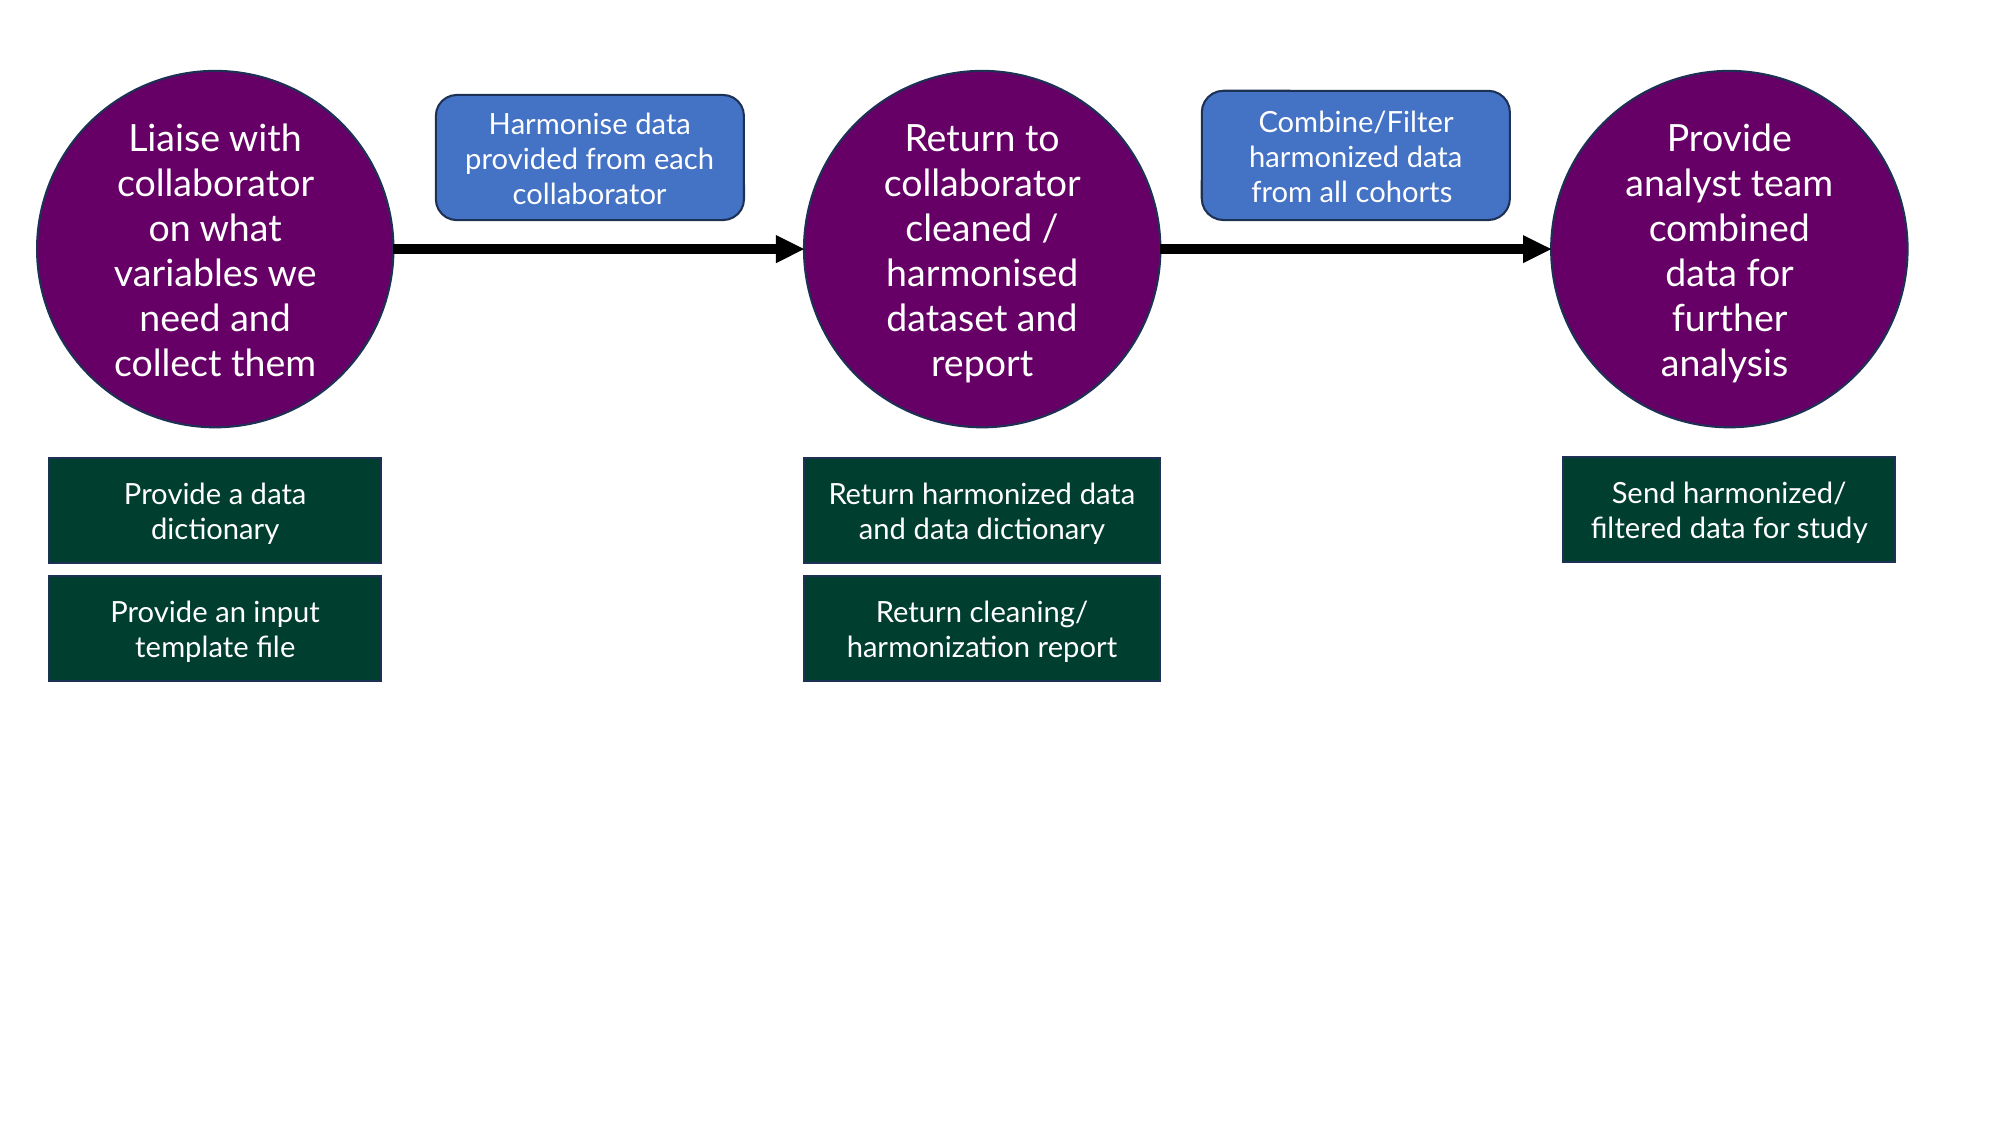

Liaise with collaborator on what variables we need and collect them
Return to collaborator cleaned / harmonised dataset and report
Provide analyst team combined data for further analysis
Combine/Filter harmonized data from all cohorts
Harmonise data provided from each collaborator
Send harmonized/ filtered data for study
Provide a data dictionary
Return harmonized data and data dictionary
Provide an input template file
Return cleaning/ harmonization report